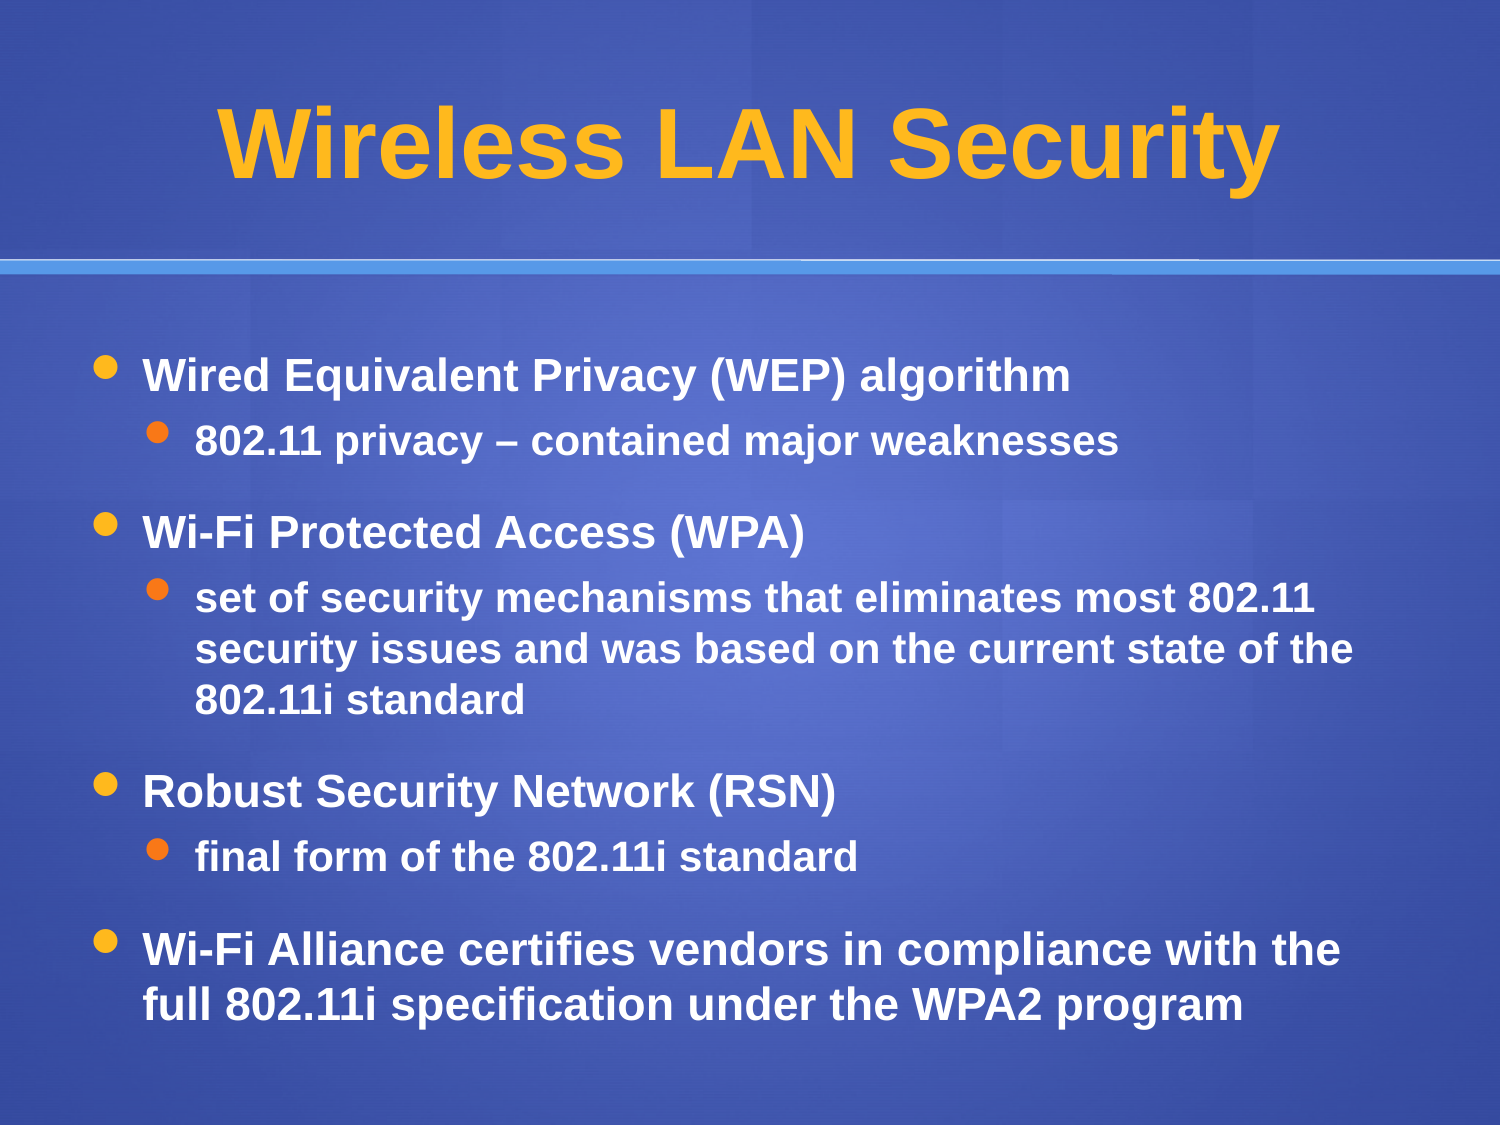

# Wireless LAN Security
Wired Equivalent Privacy (WEP) algorithm
802.11 privacy – contained major weaknesses
Wi-Fi Protected Access (WPA)
set of security mechanisms that eliminates most 802.11 security issues and was based on the current state of the 802.11i standard
Robust Security Network (RSN)
final form of the 802.11i standard
Wi-Fi Alliance certifies vendors in compliance with the full 802.11i specification under the WPA2 program